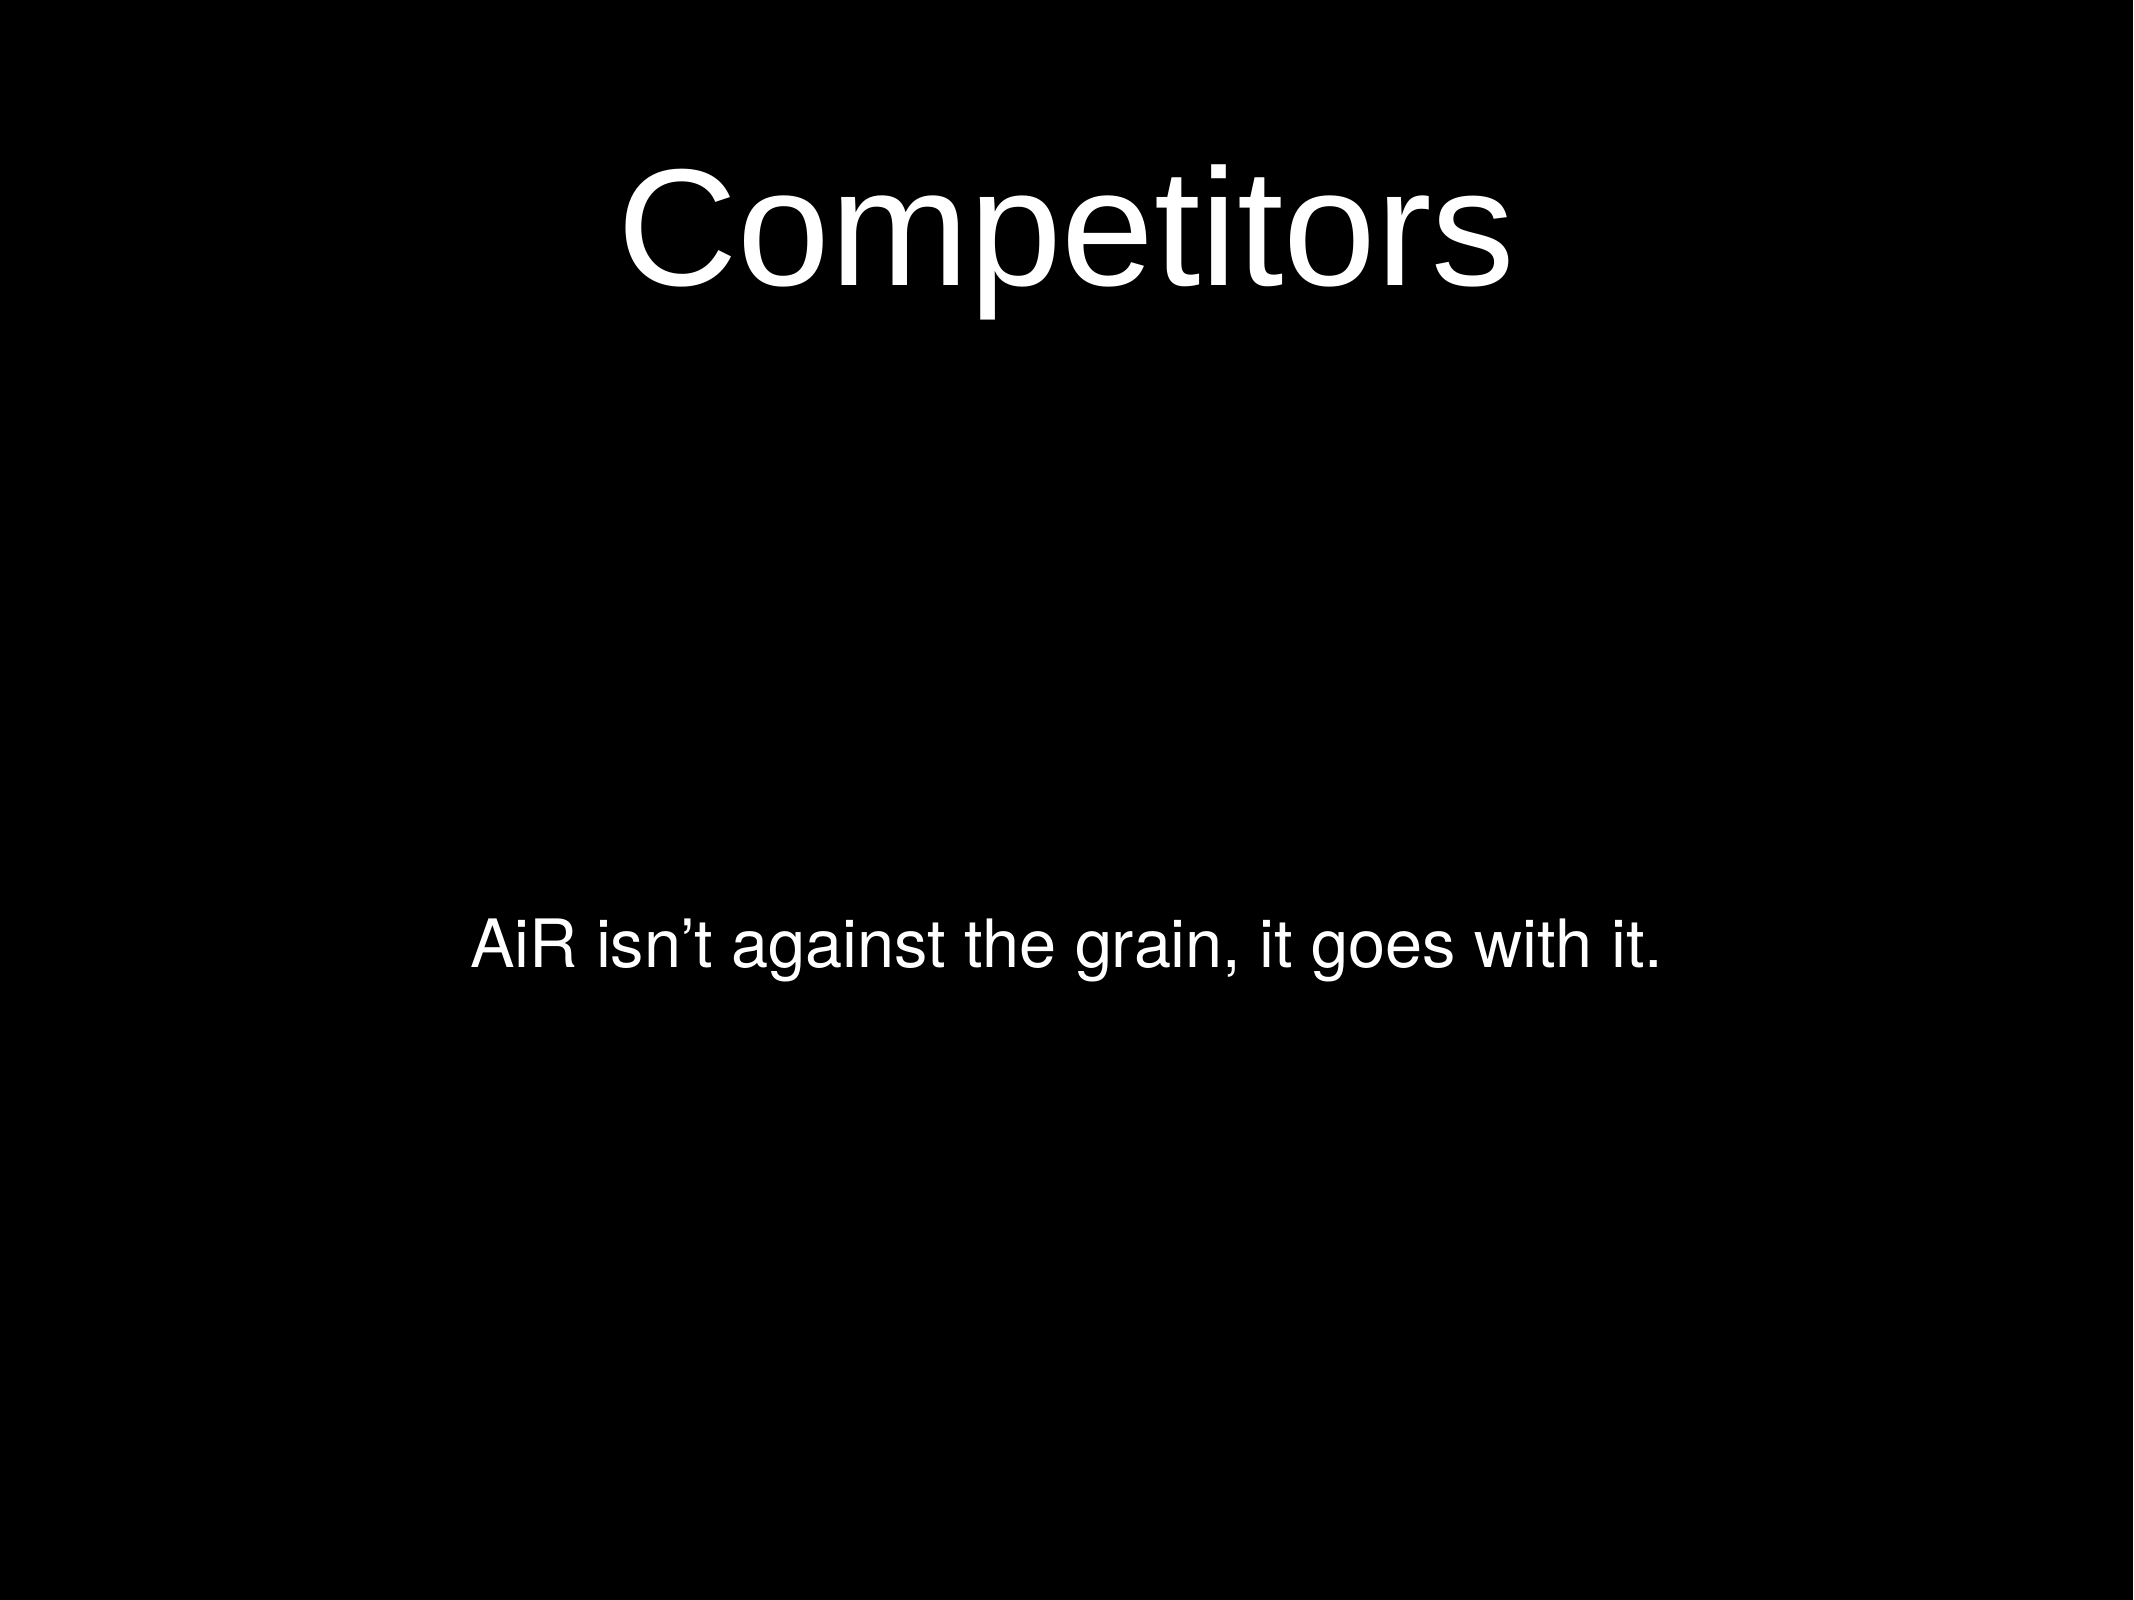

# Competitors
AiR isn’t against the grain, it goes with it.